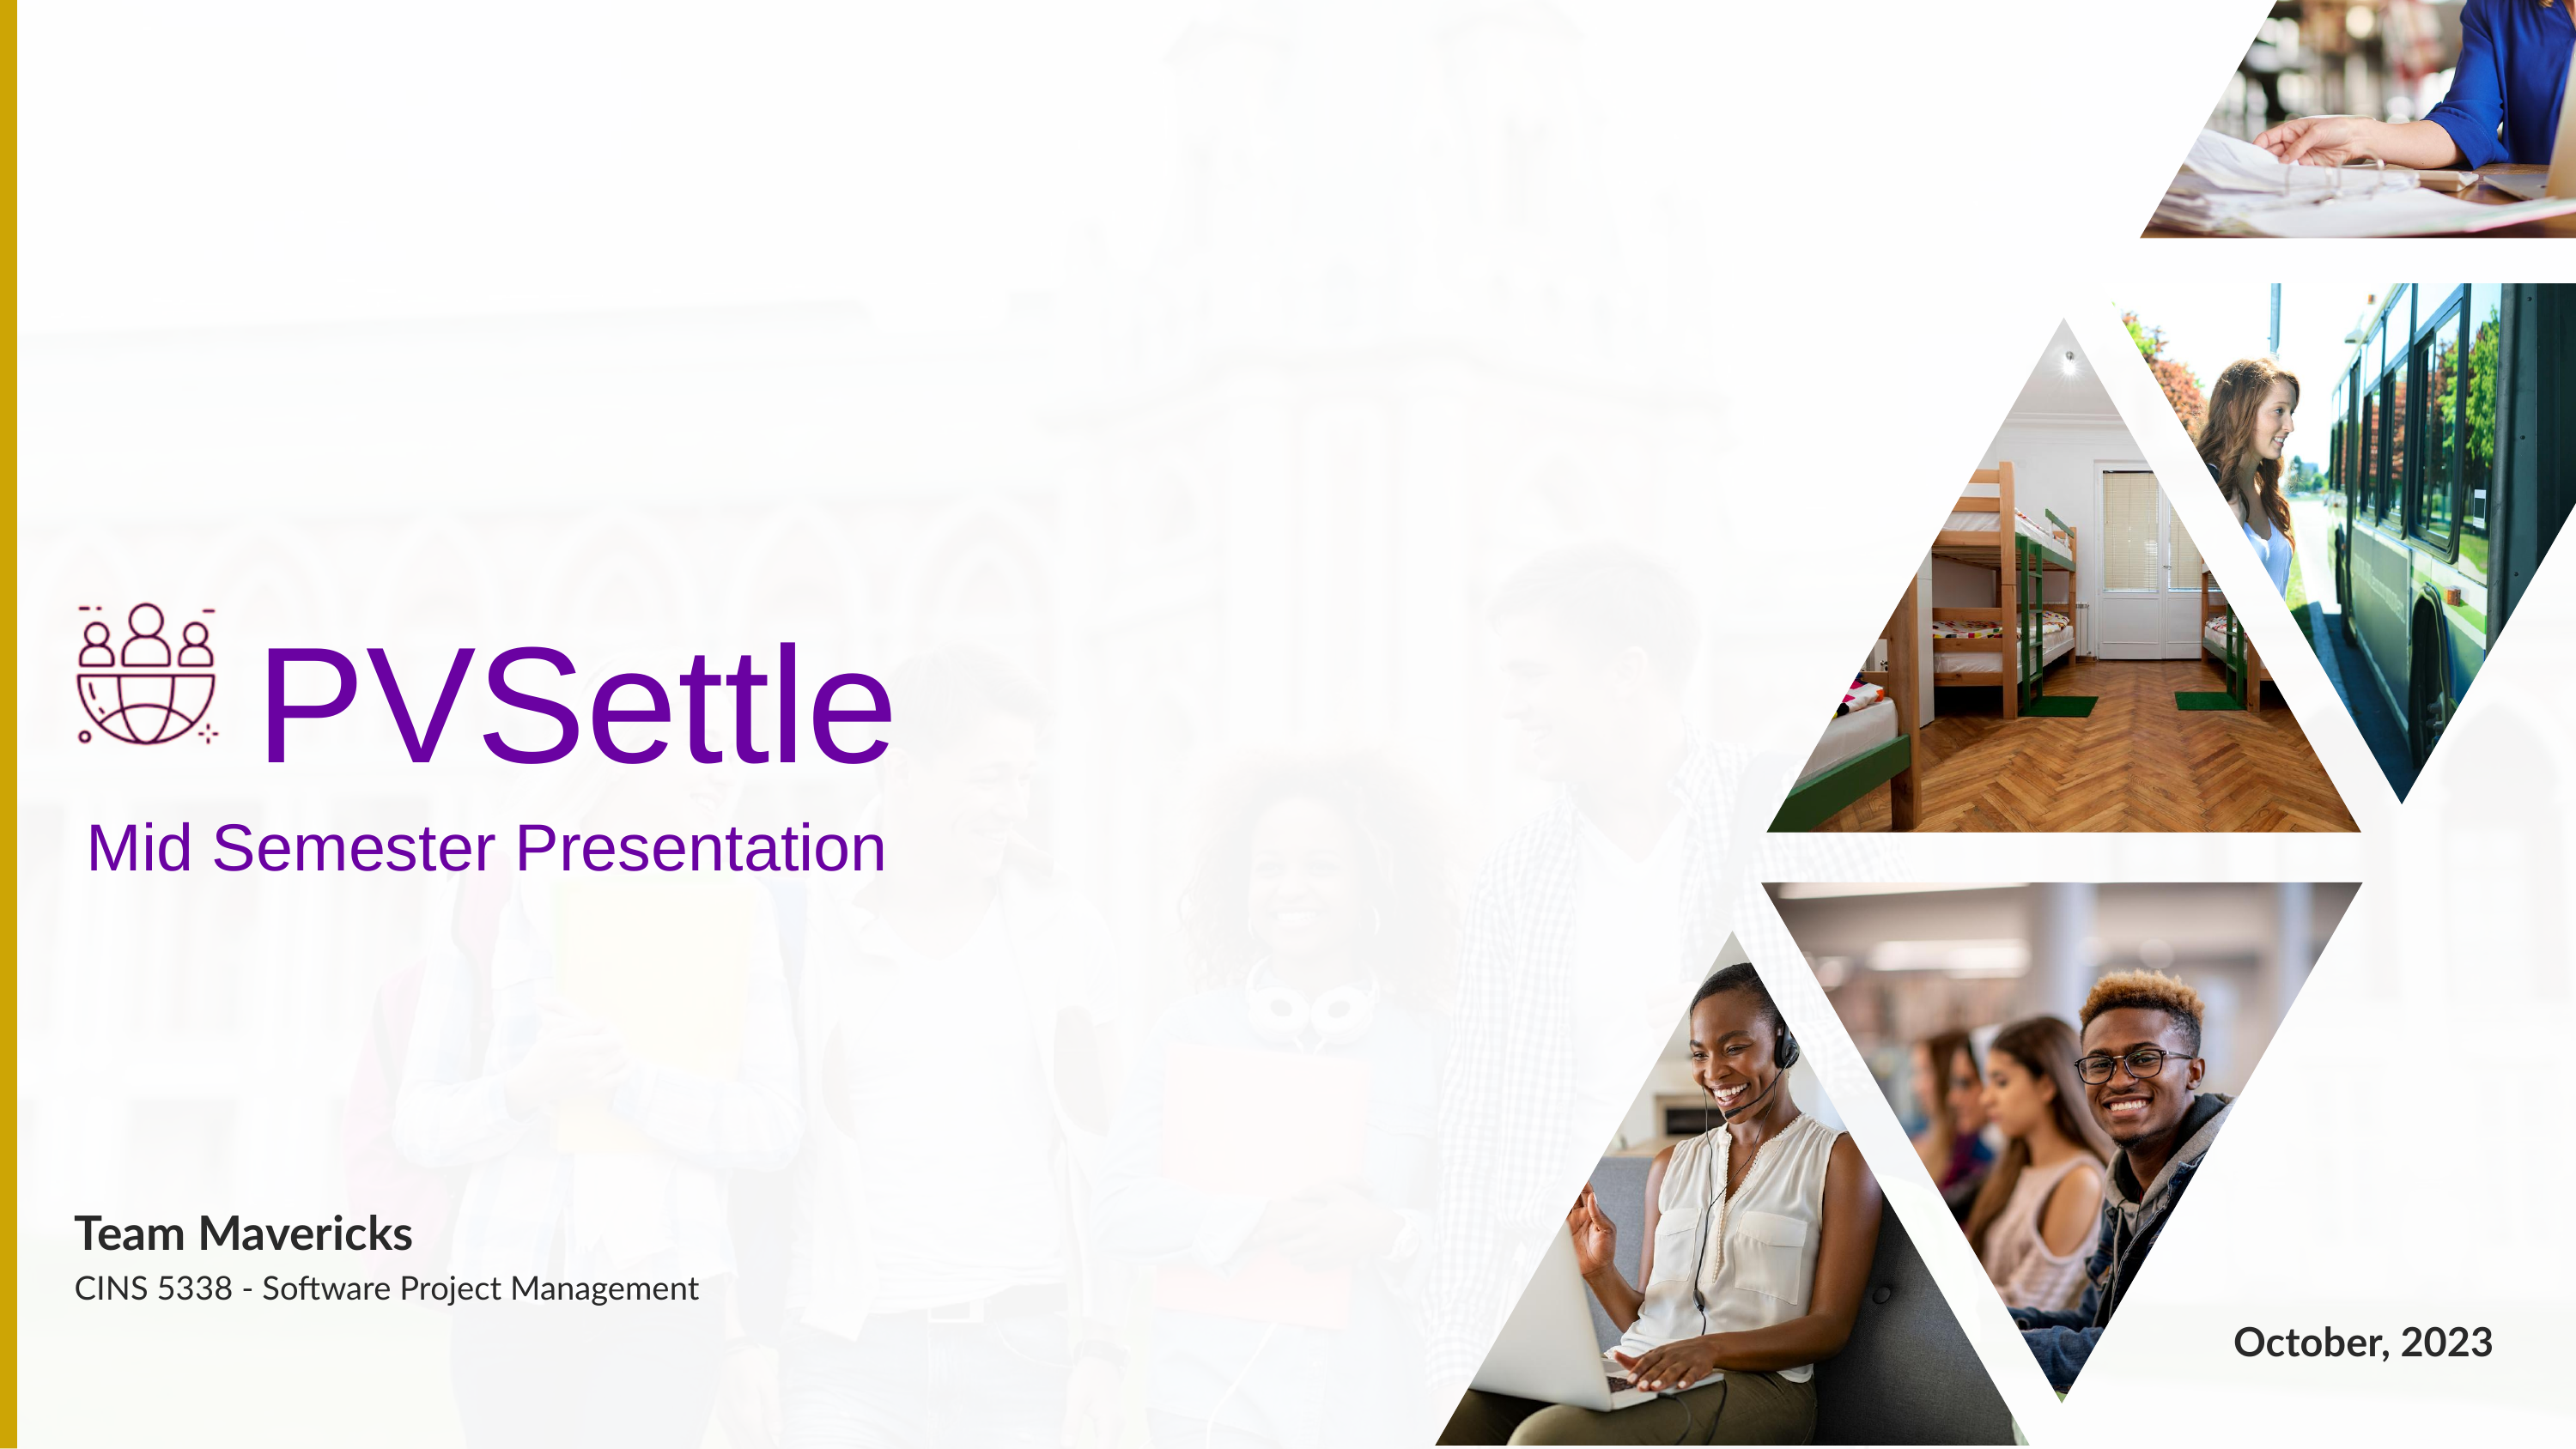

PVSettle
Mid Semester Presentation

Team Mavericks
CINS 5338 - Software Project Management
October, 2023